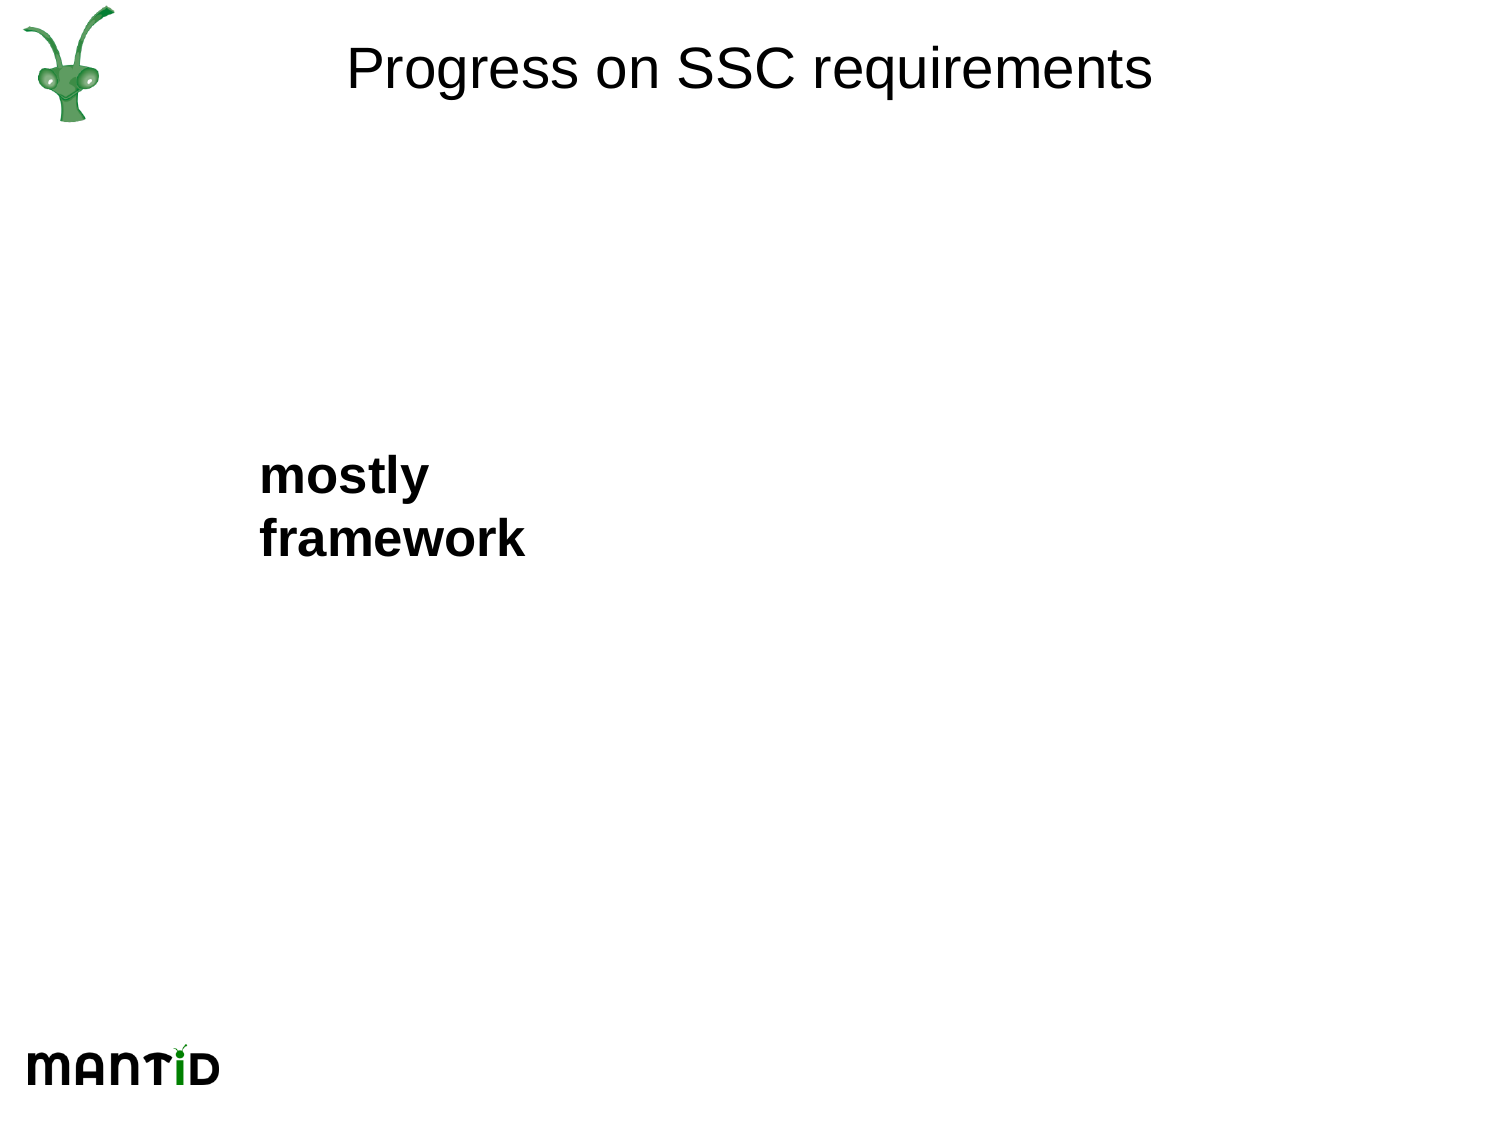

# Progress on SSC requirements
mostly framework